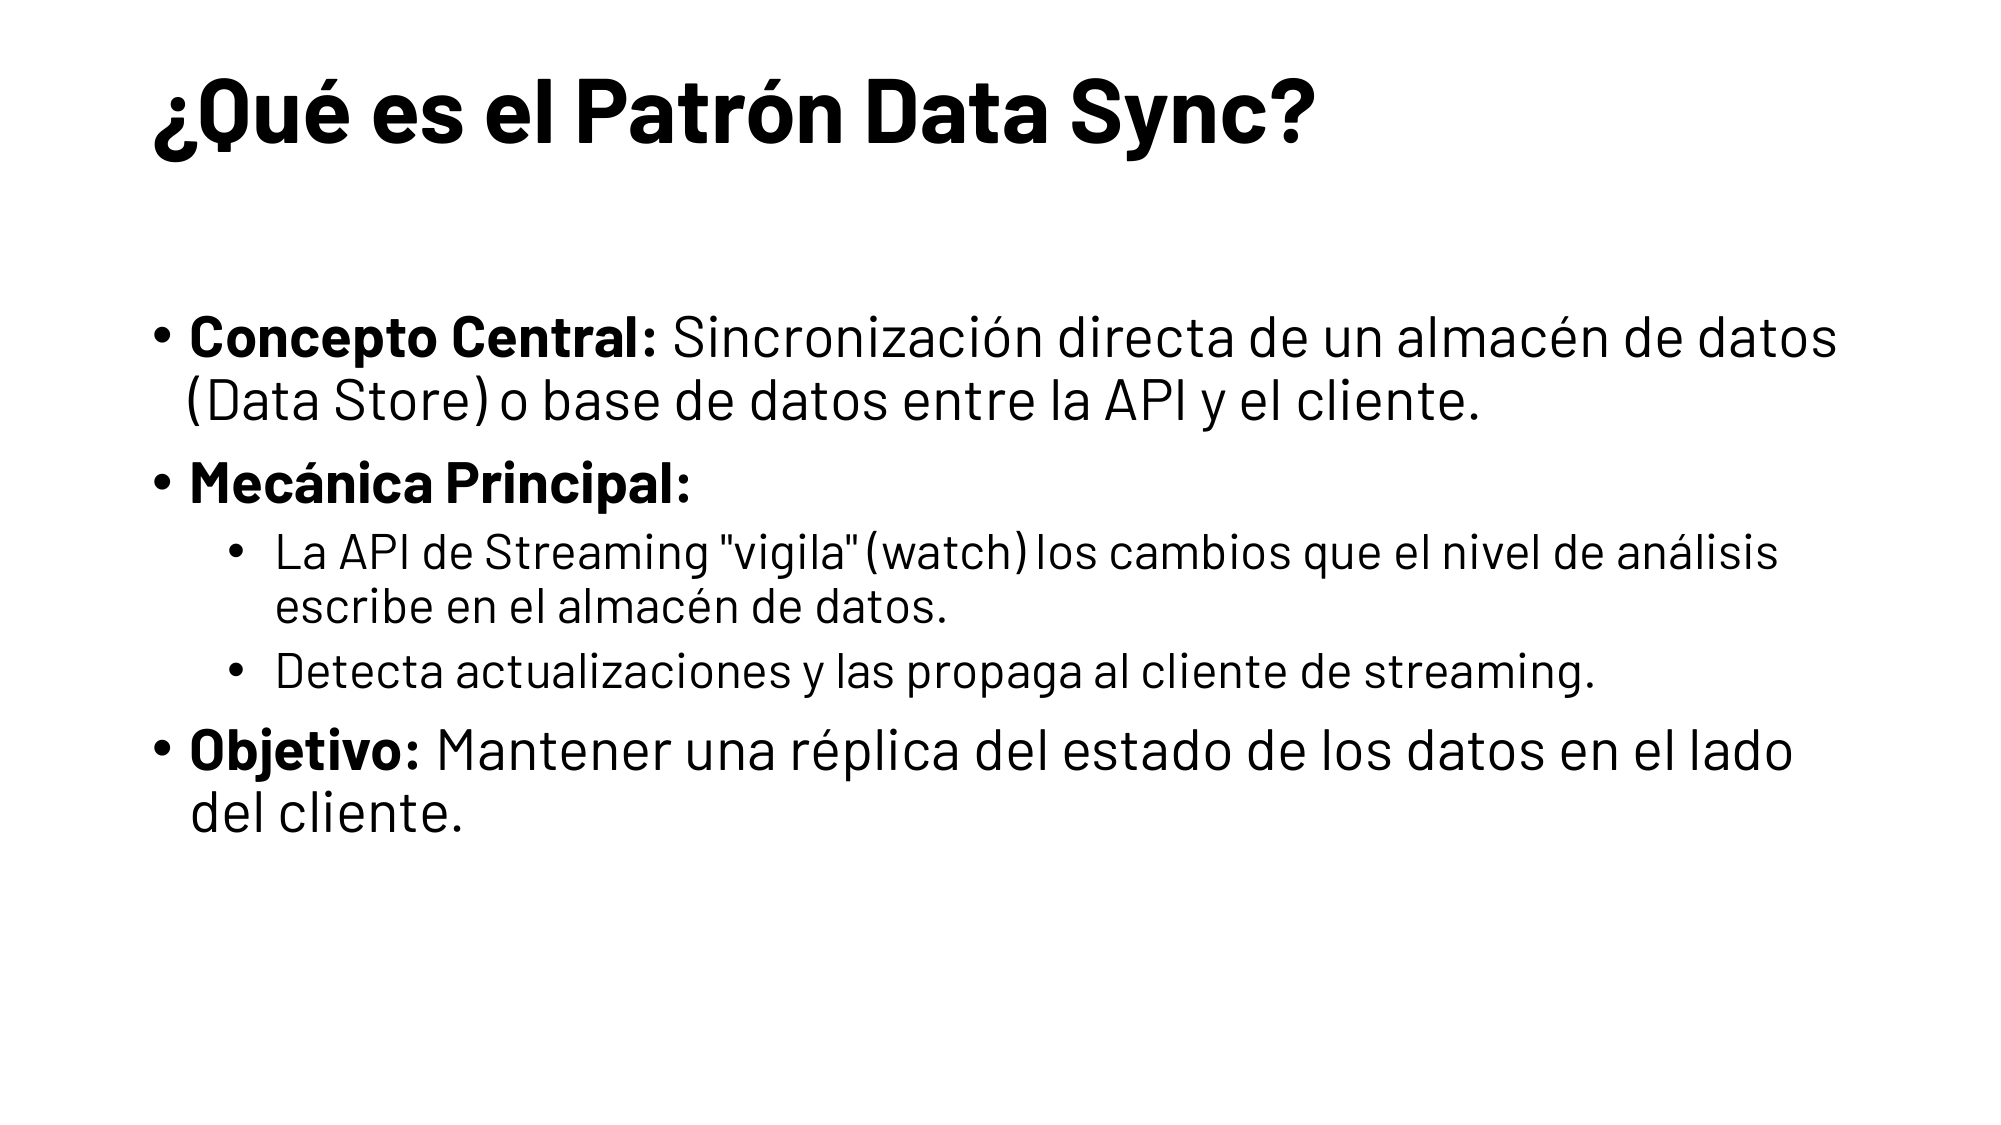

# ¿Qué es el Patrón Data Sync?
Concepto Central: Sincronización directa de un almacén de datos (Data Store) o base de datos entre la API y el cliente.
Mecánica Principal:
La API de Streaming "vigila" (watch) los cambios que el nivel de análisis escribe en el almacén de datos.
Detecta actualizaciones y las propaga al cliente de streaming.
Objetivo: Mantener una réplica del estado de los datos en el lado del cliente.